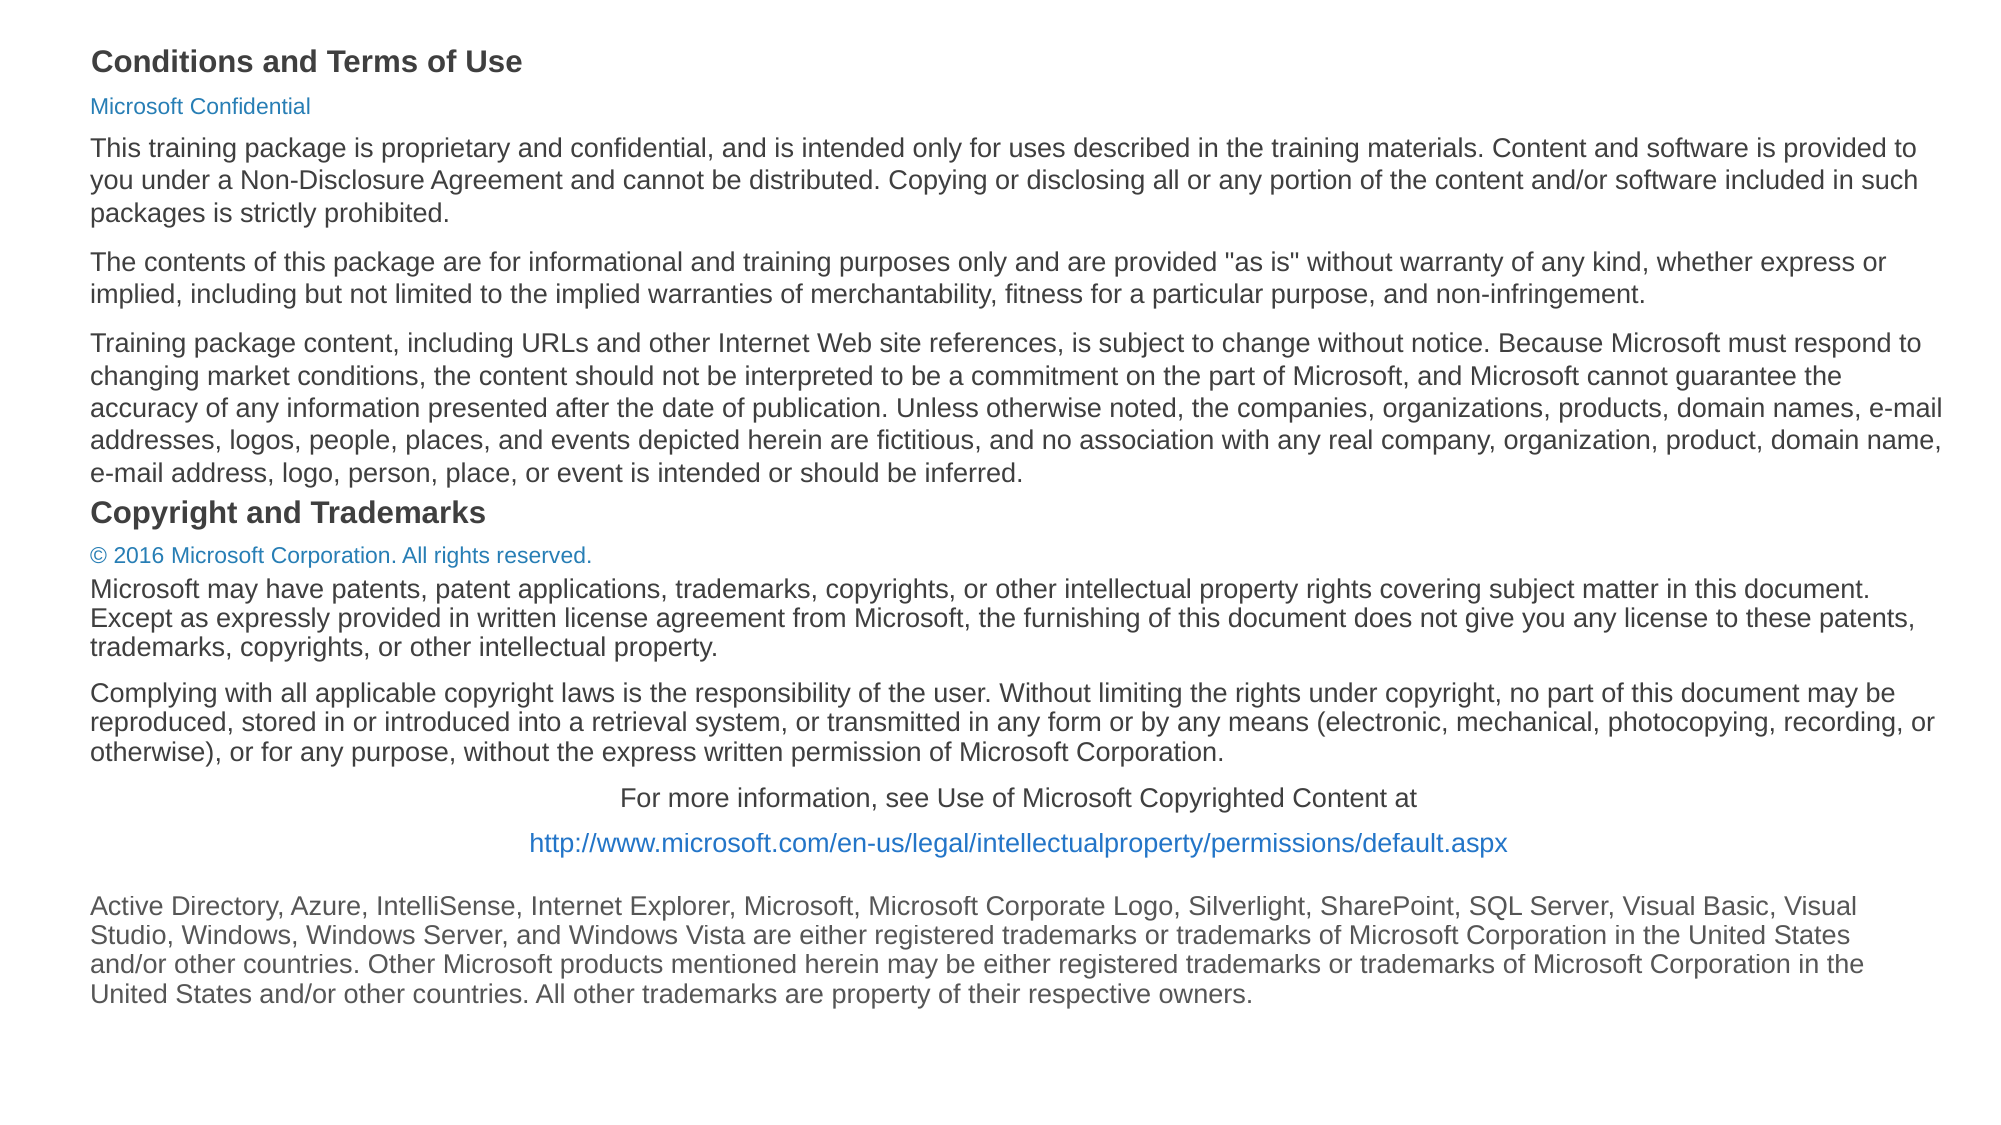

Active Directory, Azure, IntelliSense, Internet Explorer, Microsoft, Microsoft Corporate Logo, Silverlight, SharePoint, SQL Server, Visual Basic, Visual Studio, Windows, Windows Server, and Windows Vista are either registered trademarks or trademarks of Microsoft Corporation in the United States and/or other countries. Other Microsoft products mentioned herein may be either registered trademarks or trademarks of Microsoft Corporation in the United States and/or other countries. All other trademarks are property of their respective owners.